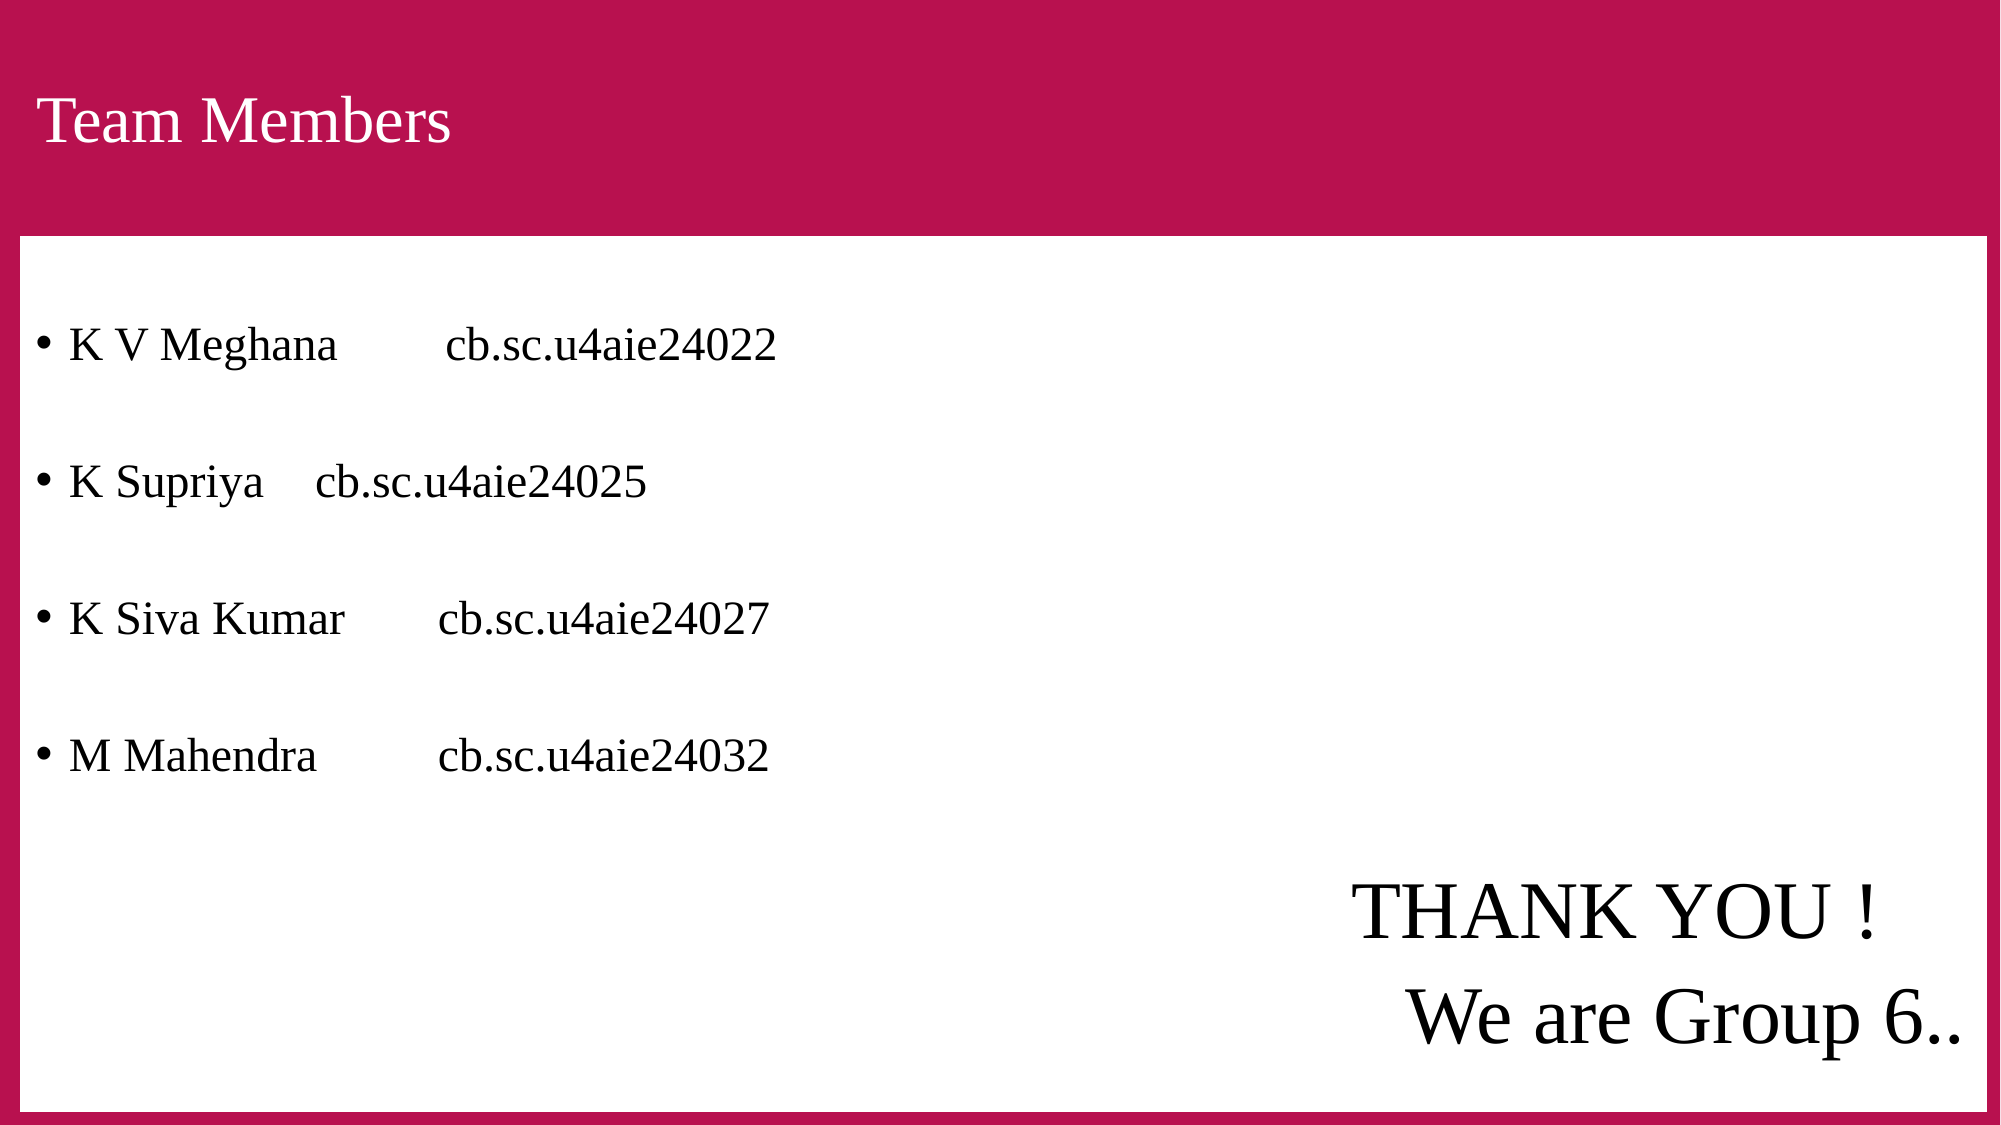

# Team Members

K V Meghana   cb.sc.u4aie24022

K Supriya		cb.sc.u4aie24025

K Siva Kumar		cb.sc.u4aie24027

M Mahendra		cb.sc.u4aie24032

THANK YOU !
We are Group 6..